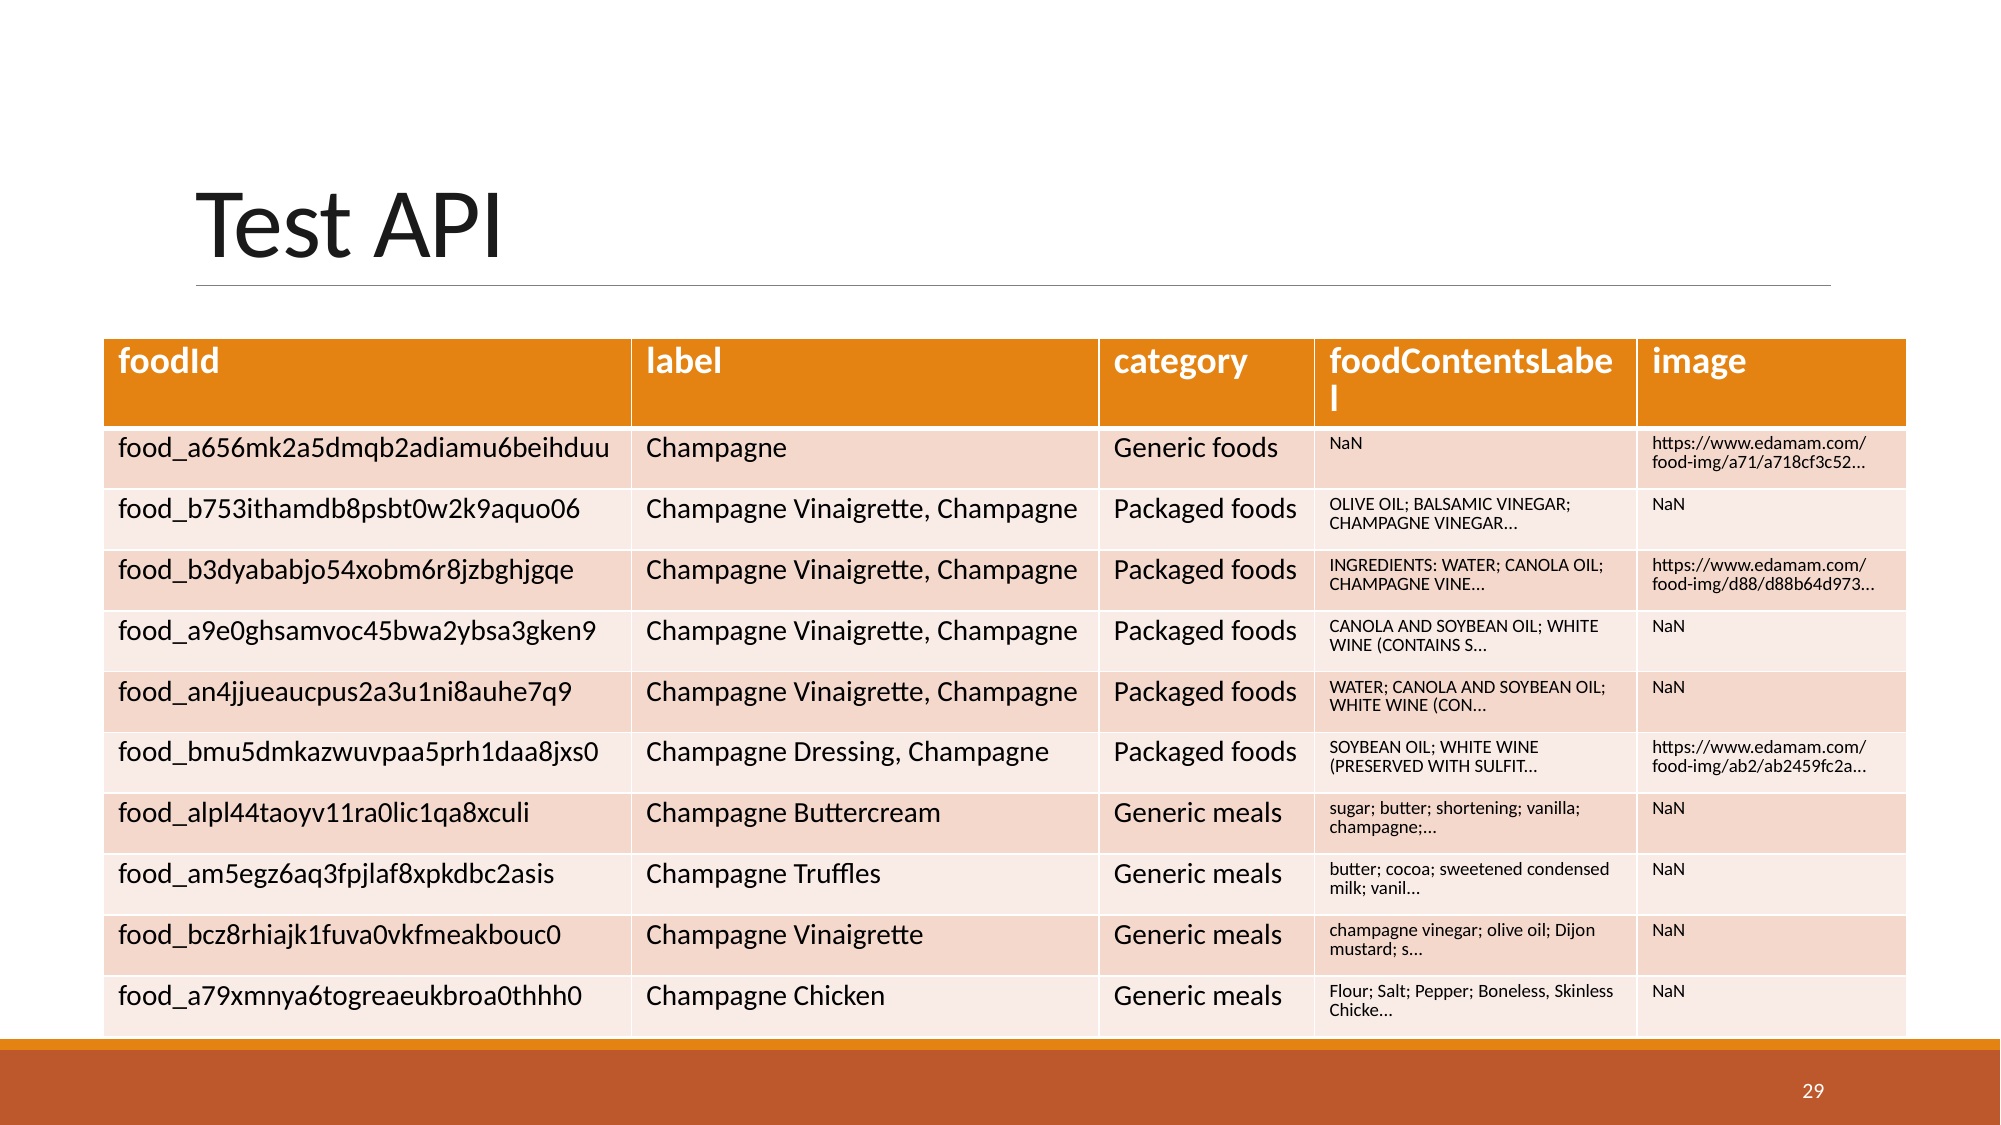

# Test API
| foodId | label | category | foodContentsLabel | image |
| --- | --- | --- | --- | --- |
| food\_a656mk2a5dmqb2adiamu6beihduu | Champagne | Generic foods | NaN | https://www.edamam.com/food-img/a71/a718cf3c52... |
| food\_b753ithamdb8psbt0w2k9aquo06 | Champagne Vinaigrette, Champagne | Packaged foods | OLIVE OIL; BALSAMIC VINEGAR; CHAMPAGNE VINEGAR... | NaN |
| food\_b3dyababjo54xobm6r8jzbghjgqe | Champagne Vinaigrette, Champagne | Packaged foods | INGREDIENTS: WATER; CANOLA OIL; CHAMPAGNE VINE... | https://www.edamam.com/food-img/d88/d88b64d973... |
| food\_a9e0ghsamvoc45bwa2ybsa3gken9 | Champagne Vinaigrette, Champagne | Packaged foods | CANOLA AND SOYBEAN OIL; WHITE WINE (CONTAINS S... | NaN |
| food\_an4jjueaucpus2a3u1ni8auhe7q9 | Champagne Vinaigrette, Champagne | Packaged foods | WATER; CANOLA AND SOYBEAN OIL; WHITE WINE (CON... | NaN |
| food\_bmu5dmkazwuvpaa5prh1daa8jxs0 | Champagne Dressing, Champagne | Packaged foods | SOYBEAN OIL; WHITE WINE (PRESERVED WITH SULFIT... | https://www.edamam.com/food-img/ab2/ab2459fc2a... |
| food\_alpl44taoyv11ra0lic1qa8xculi | Champagne Buttercream | Generic meals | sugar; butter; shortening; vanilla; champagne;... | NaN |
| food\_am5egz6aq3fpjlaf8xpkdbc2asis | Champagne Truffles | Generic meals | butter; cocoa; sweetened condensed milk; vanil... | NaN |
| food\_bcz8rhiajk1fuva0vkfmeakbouc0 | Champagne Vinaigrette | Generic meals | champagne vinegar; olive oil; Dijon mustard; s... | NaN |
| food\_a79xmnya6togreaeukbroa0thhh0 | Champagne Chicken | Generic meals | Flour; Salt; Pepper; Boneless, Skinless Chicke... | NaN |
29